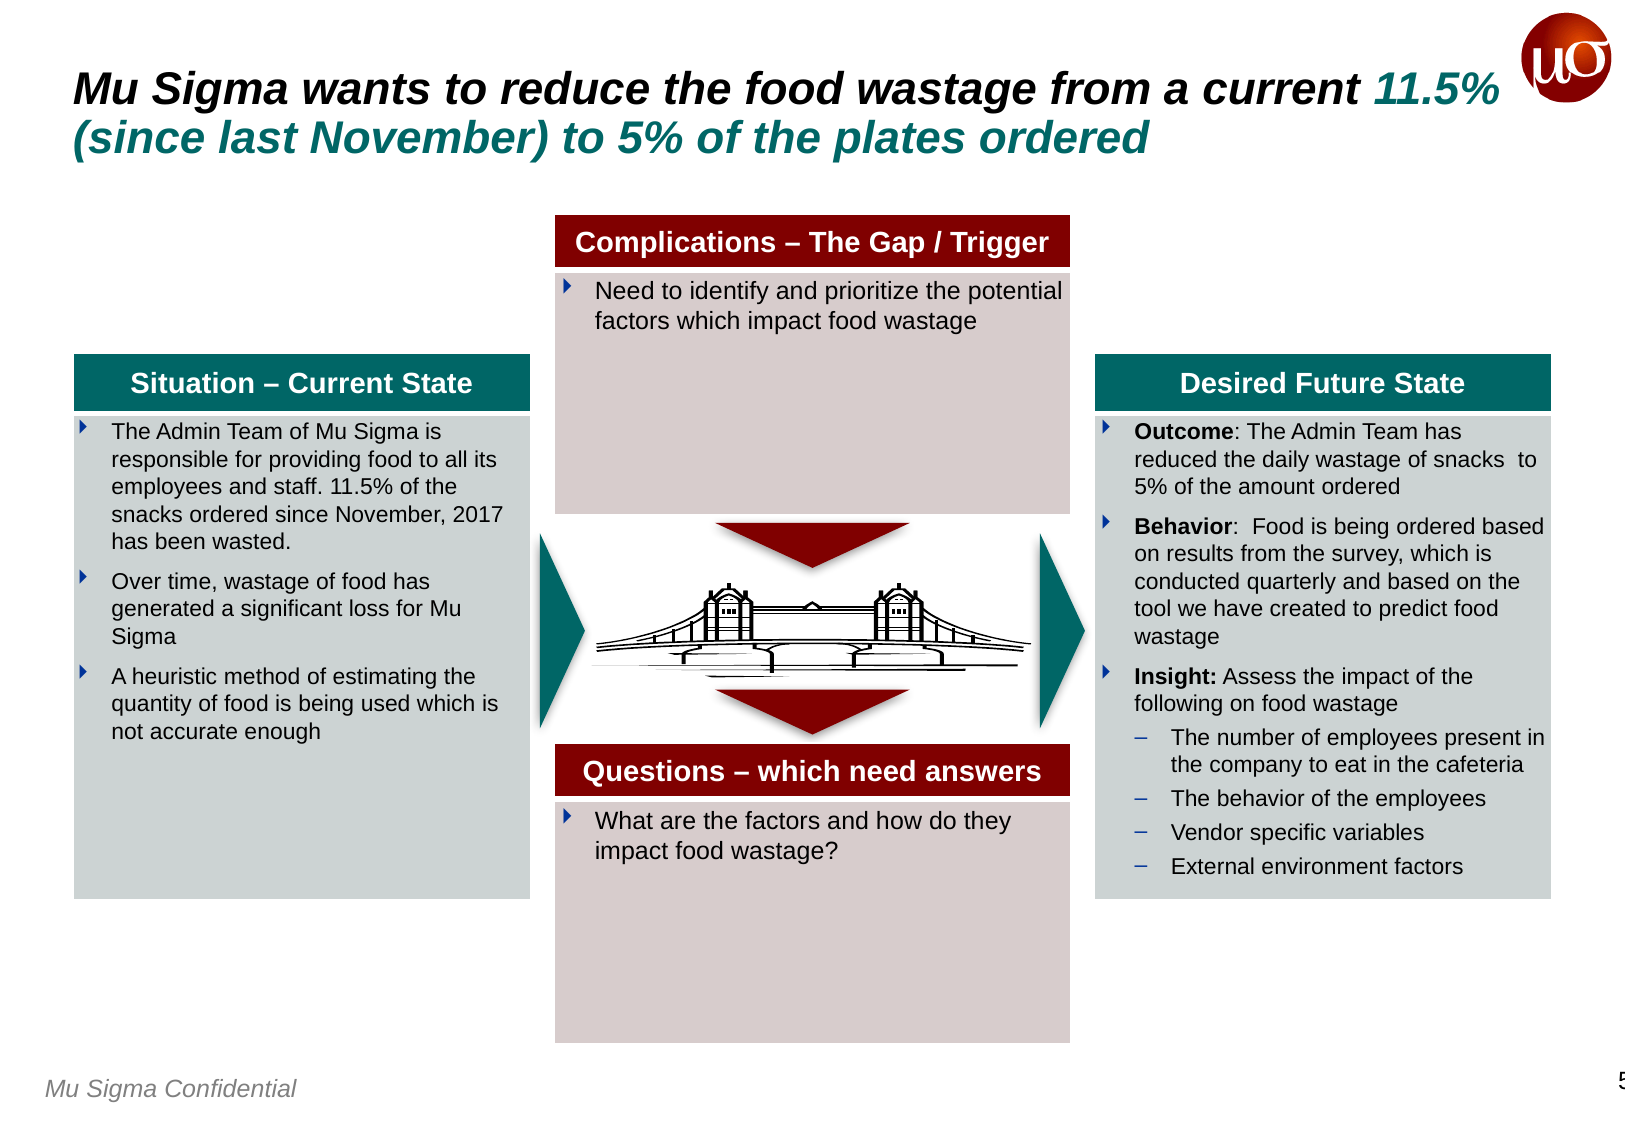

# Mu Sigma wants to reduce the food wastage from a current 11.5% (since last November) to 5% of the plates ordered
Need to identify and prioritize the potential factors which impact food wastage

The Admin Team of Mu Sigma is responsible for providing food to all its employees and staff. 11.5% of the snacks ordered since November, 2017 has been wasted.
Over time, wastage of food has generated a significant loss for Mu Sigma
A heuristic method of estimating the quantity of food is being used which is not accurate enough

Outcome: The Admin Team has reduced the daily wastage of snacks  to 5% of the amount ordered
Behavior:  Food is being ordered based on results from the survey, which is conducted quarterly and based on the tool we have created to predict food wastage
Insight: Assess the impact of the following on food wastage
The number of employees present in the company to eat in the cafeteria
The behavior of the employees
Vendor specific variables
External environment factors

What are the factors and how do they impact food wastage?